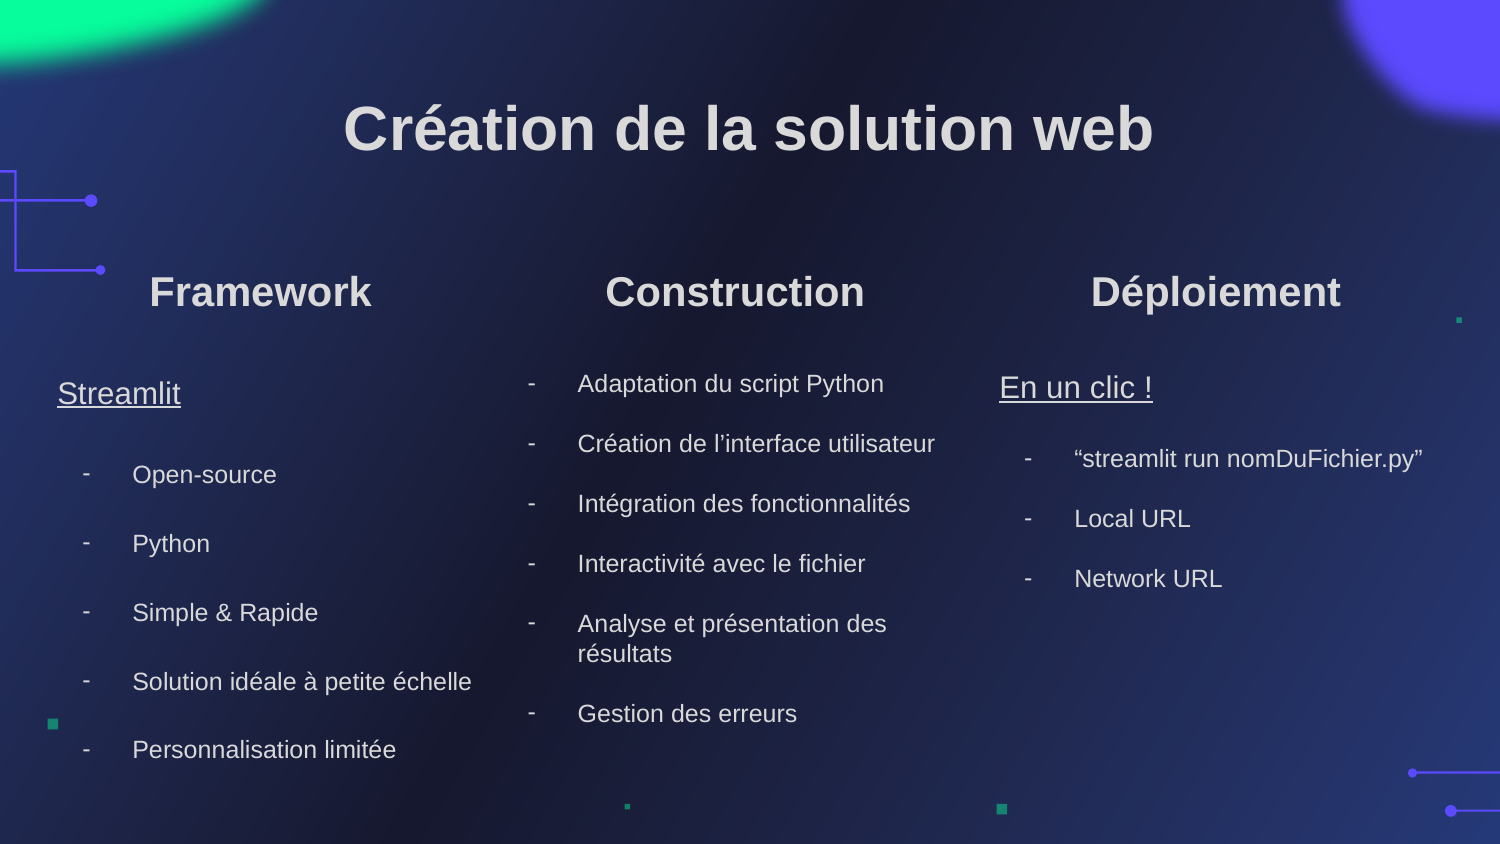

# Création de la solution web
Framework
Construction
Déploiement
Streamlit

Open-source

Python

Simple & Rapide

Solution idéale à petite échelle

Personnalisation limitée
Adaptation du script Python

Création de l’interface utilisateur

Intégration des fonctionnalités

Interactivité avec le fichier

Analyse et présentation des résultats

Gestion des erreurs
En un clic !

“streamlit run nomDuFichier.py”

Local URL

Network URL